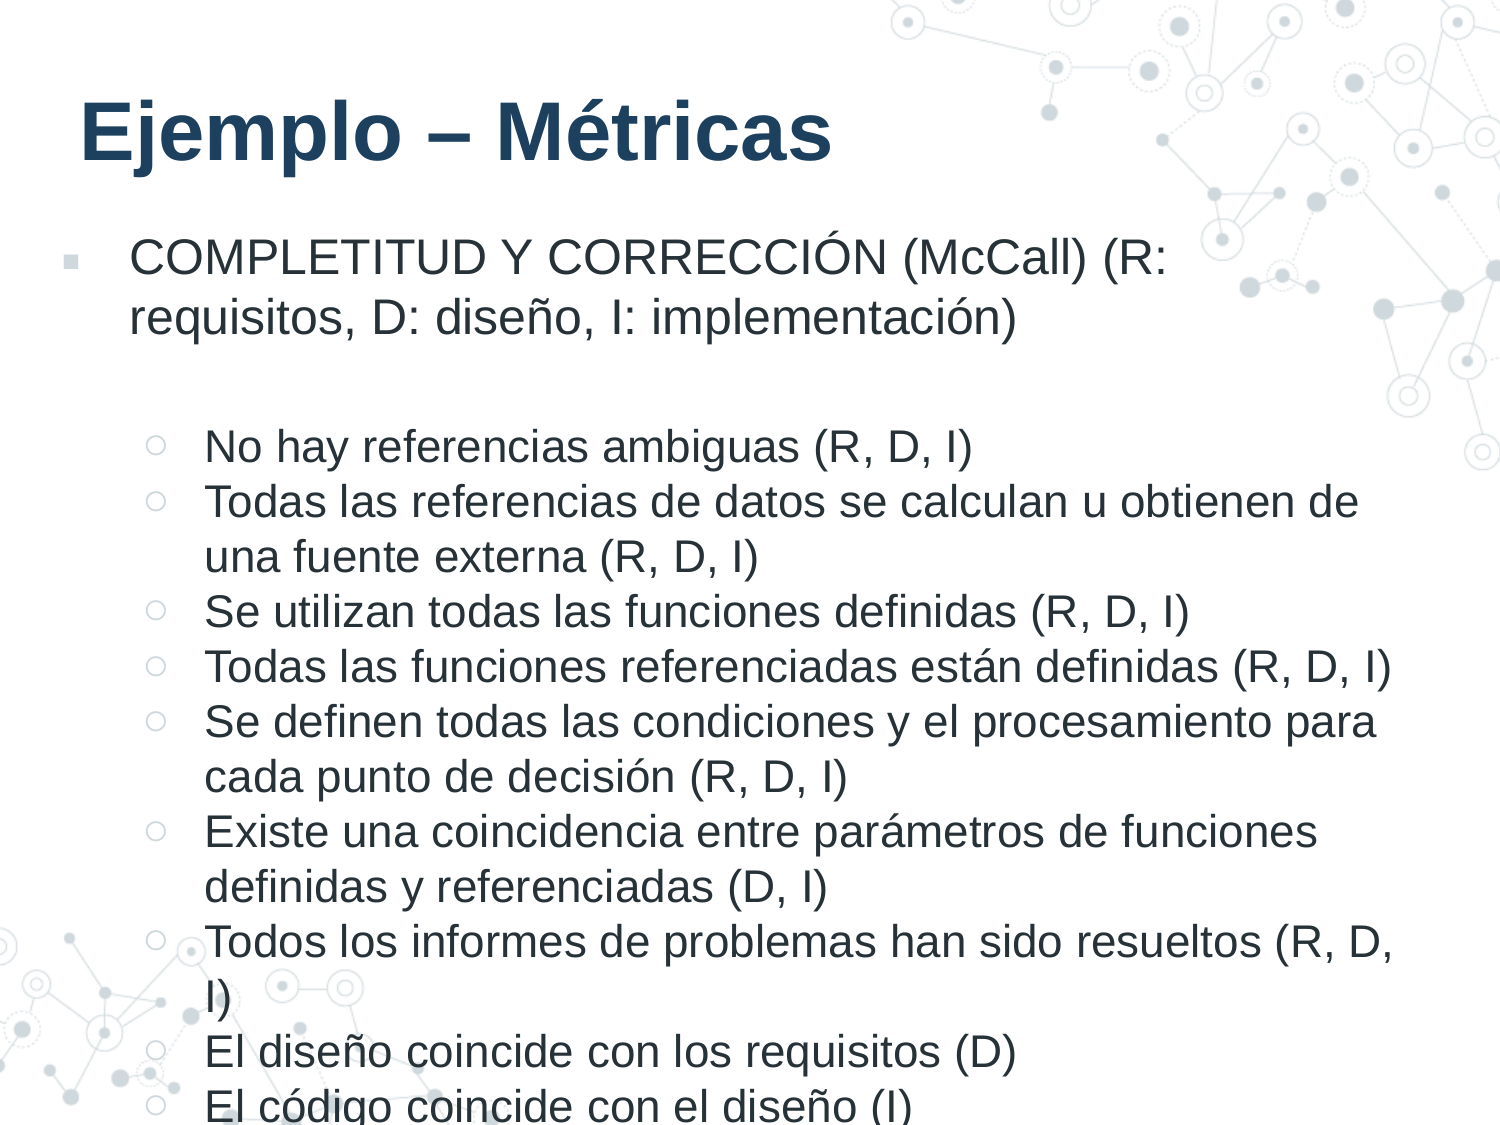

# Ejemplo – Métricas
COMPLETITUD Y CORRECCIÓN (McCall) (R: requisitos, D: diseño, I: implementación)

No hay referencias ambiguas (R, D, I)
Todas las referencias de datos se calculan u obtienen de una fuente externa (R, D, I)
Se utilizan todas las funciones definidas (R, D, I)
Todas las funciones referenciadas están definidas (R, D, I)
Se definen todas las condiciones y el procesamiento para cada punto de decisión (R, D, I)
Existe una coincidencia entre parámetros de funciones definidas y referenciadas (D, I)
Todos los informes de problemas han sido resueltos (R, D, I)
El diseño coincide con los requisitos (D)
El código coincide con el diseño (I)